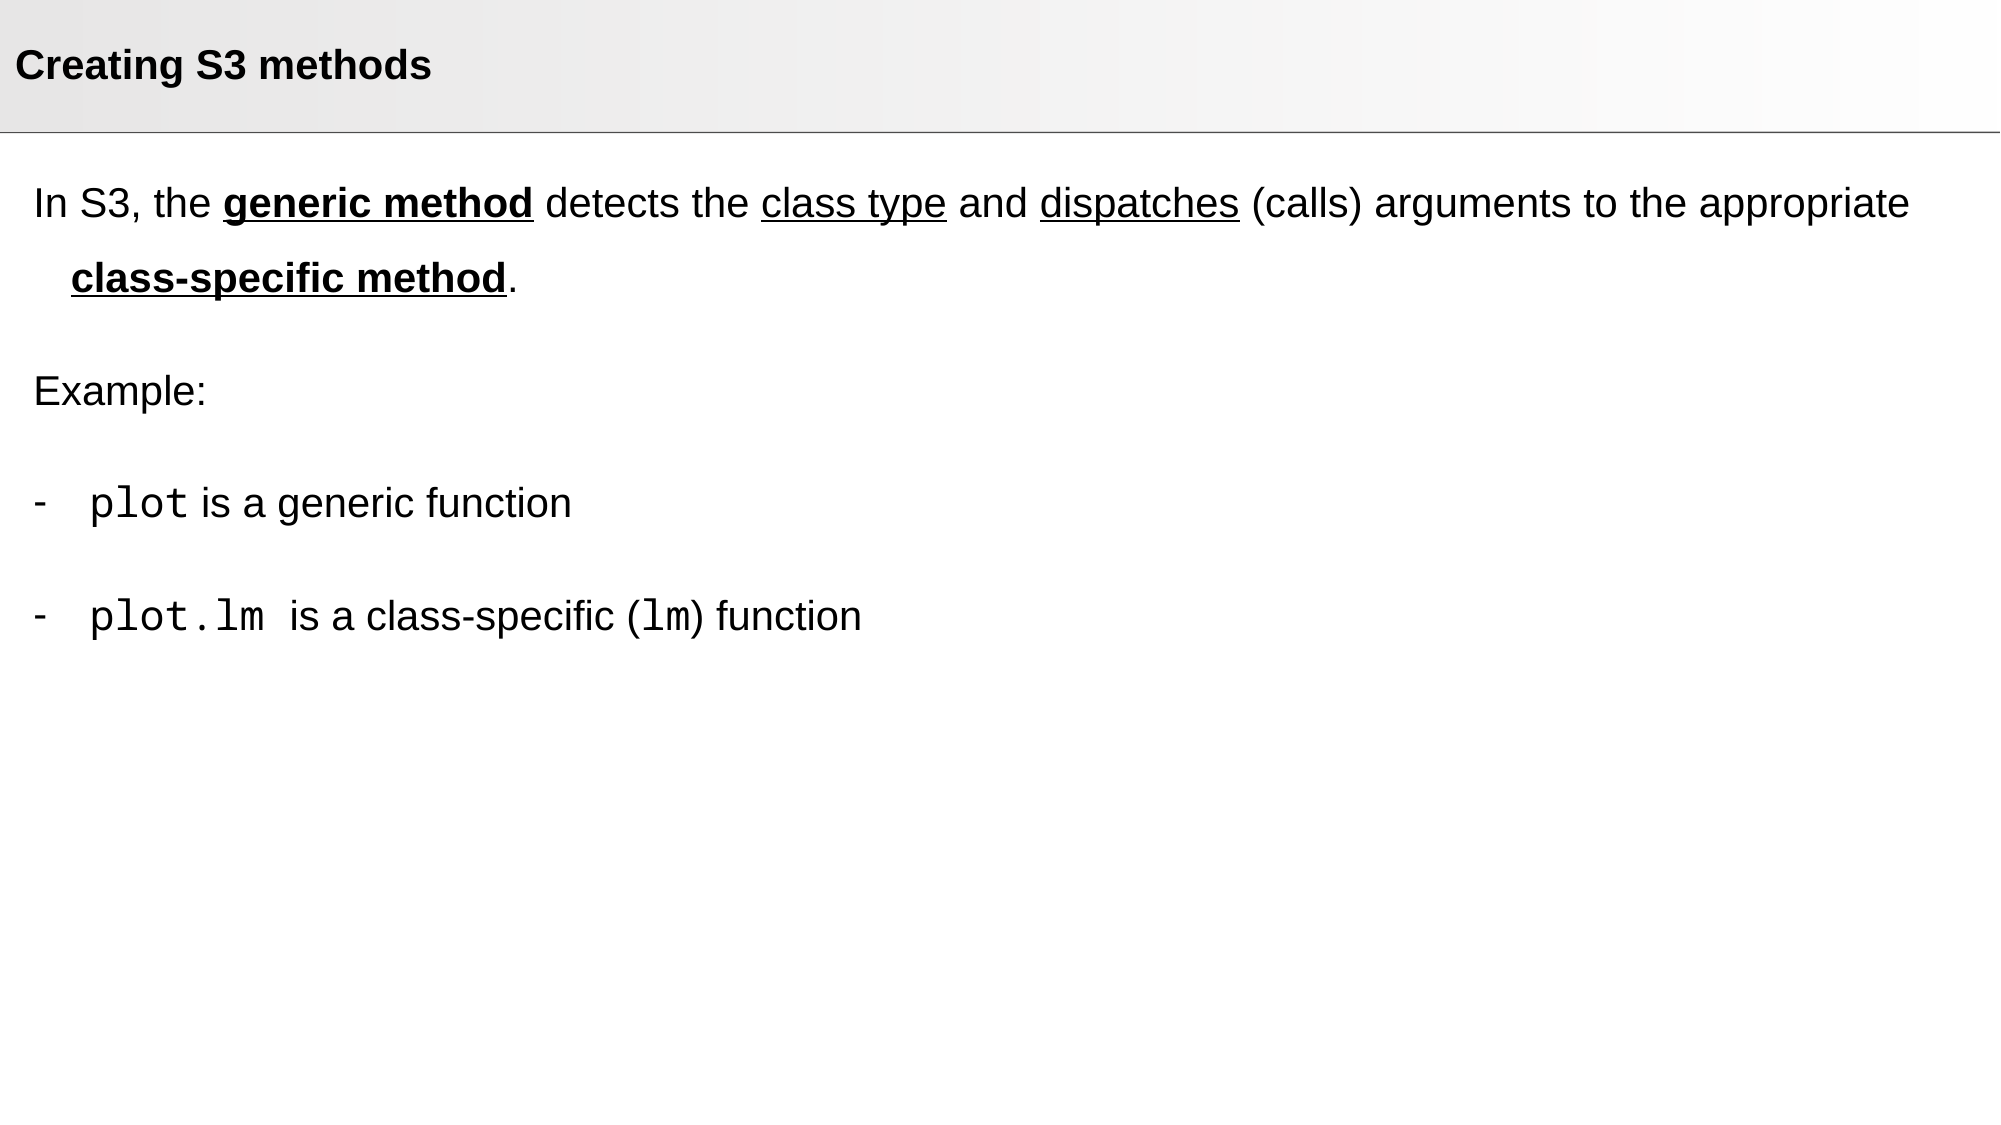

# Creating S3 methods
In S3, the generic method detects the class type and dispatches (calls) arguments to the appropriate class-specific method.
Example:
plot is a generic function
plot.lm is a class-specific (lm) function